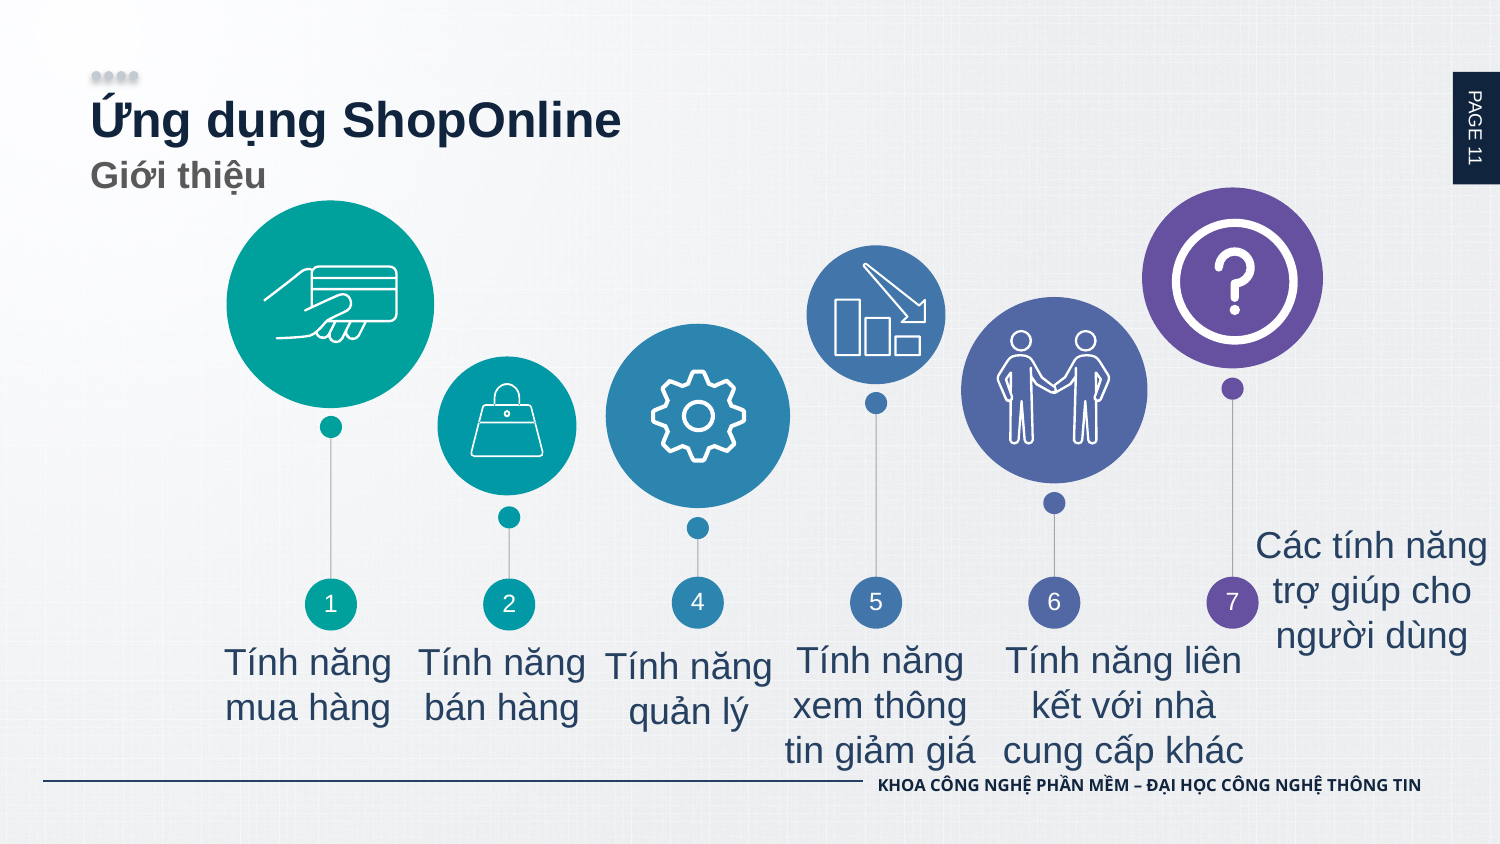

# Ứng dụng ShopOnline
Giới thiệu

Các tính năng trợ giúp cho người dùng

4
5
6
7
1
2
Tính năng xem thông tin giảm giá
Tính năng liên kết với nhà cung cấp khác
Tính năng mua hàng
Tính năng bán hàng
Tính năng quản lý